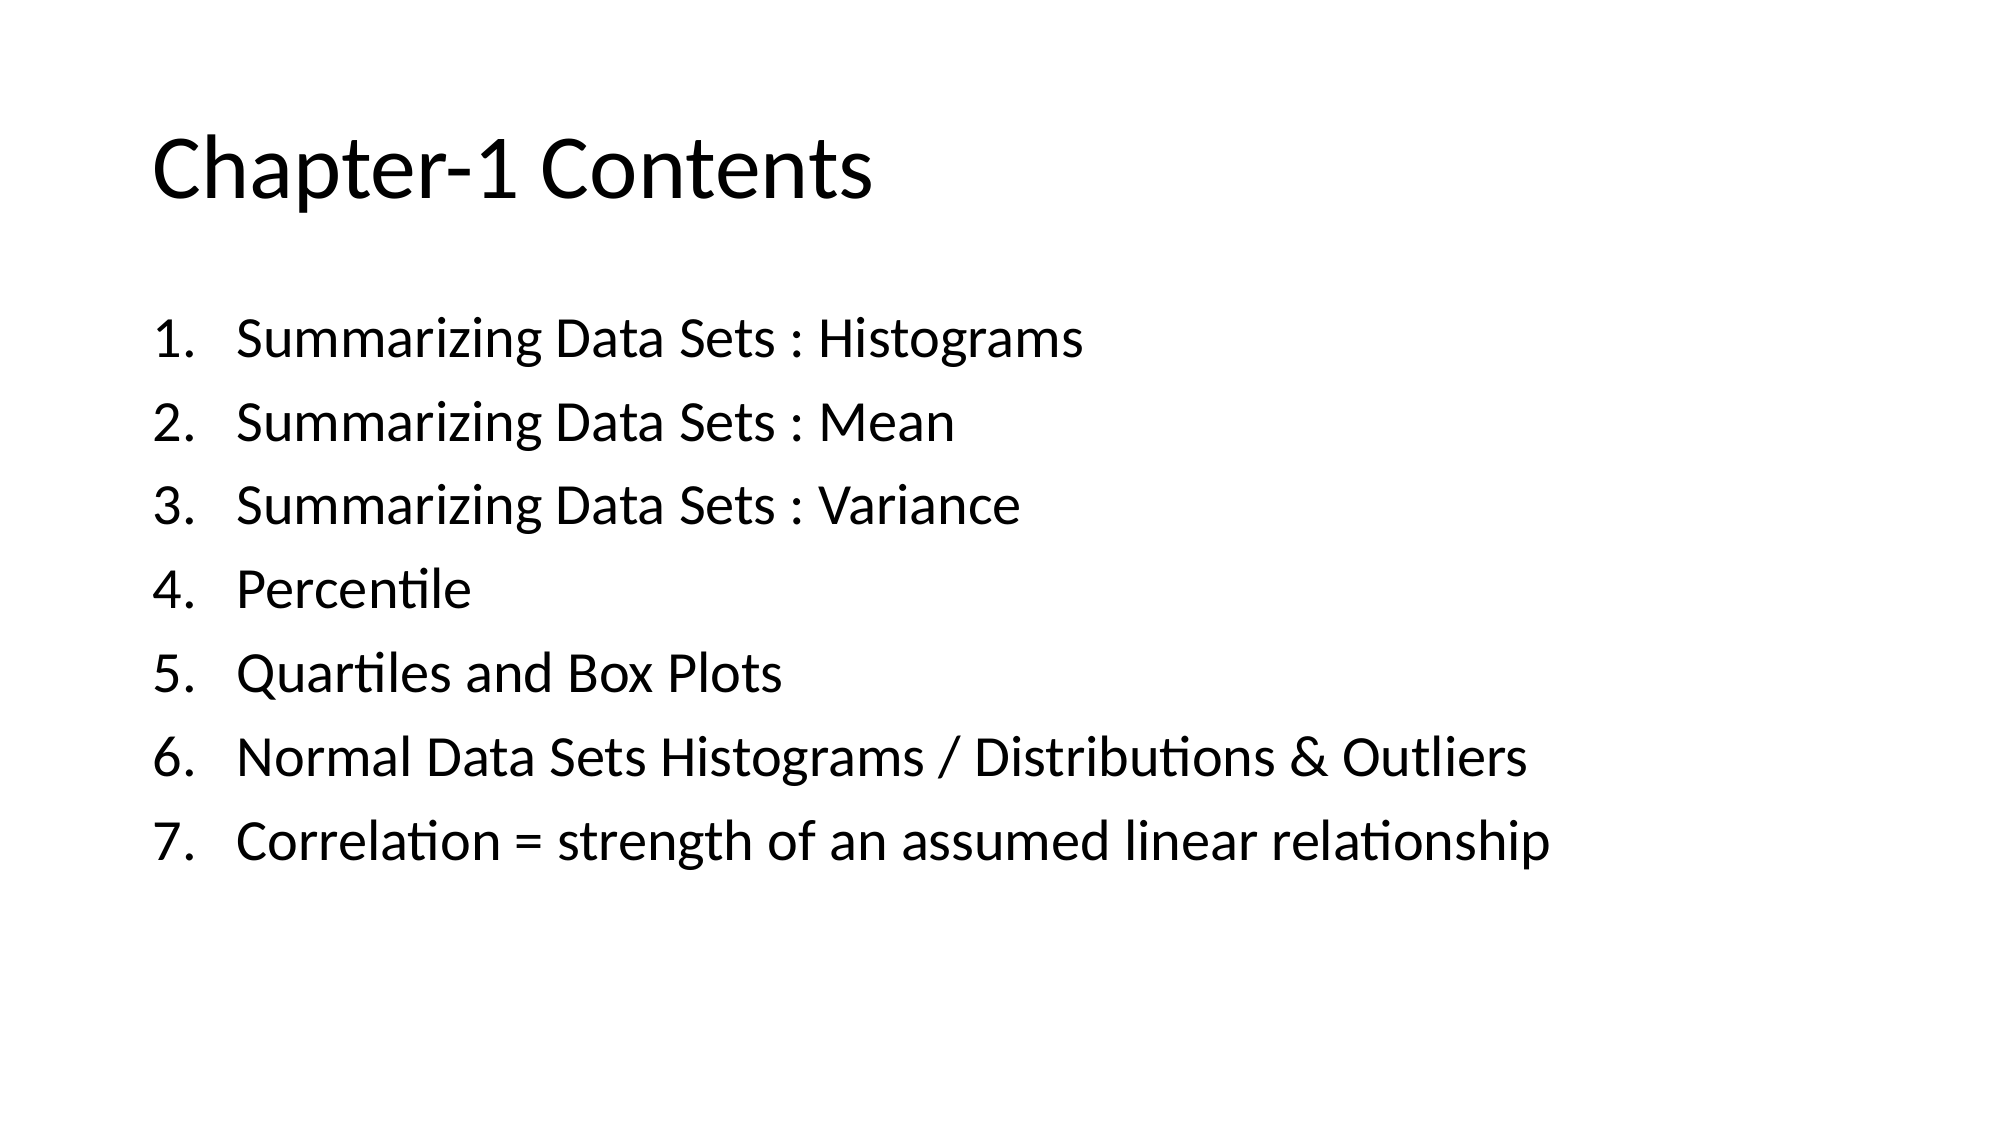

# Chapter-1 Contents
Summarizing Data Sets : Histograms
Summarizing Data Sets : Mean
Summarizing Data Sets : Variance
Percentile
Quartiles and Box Plots
Normal Data Sets Histograms / Distributions & Outliers
Correlation = strength of an assumed linear relationship